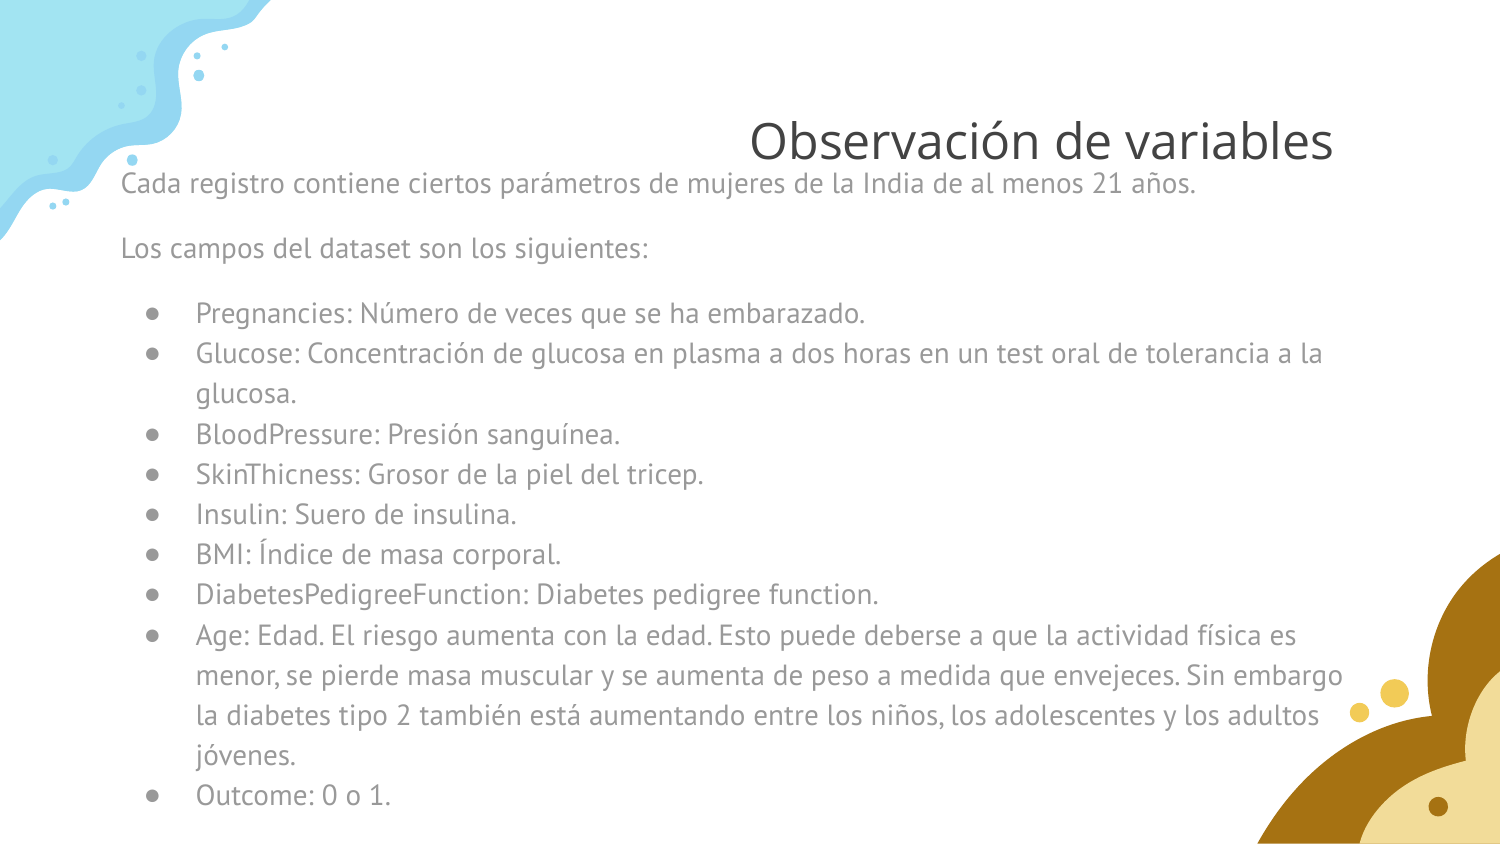

# Observación de variables
Cada registro contiene ciertos parámetros de mujeres de la India de al menos 21 años.
Los campos del dataset son los siguientes:
Pregnancies: Número de veces que se ha embarazado.
Glucose: Concentración de glucosa en plasma a dos horas en un test oral de tolerancia a la glucosa.
BloodPressure: Presión sanguínea.
SkinThicness: Grosor de la piel del tricep.
Insulin: Suero de insulina.
BMI: Índice de masa corporal.
DiabetesPedigreeFunction: Diabetes pedigree function.
Age: Edad. El riesgo aumenta con la edad. Esto puede deberse a que la actividad física es menor, se pierde masa muscular y se aumenta de peso a medida que envejeces. Sin embargo la diabetes tipo 2 también está aumentando entre los niños, los adolescentes y los adultos jóvenes.
Outcome: 0 o 1.